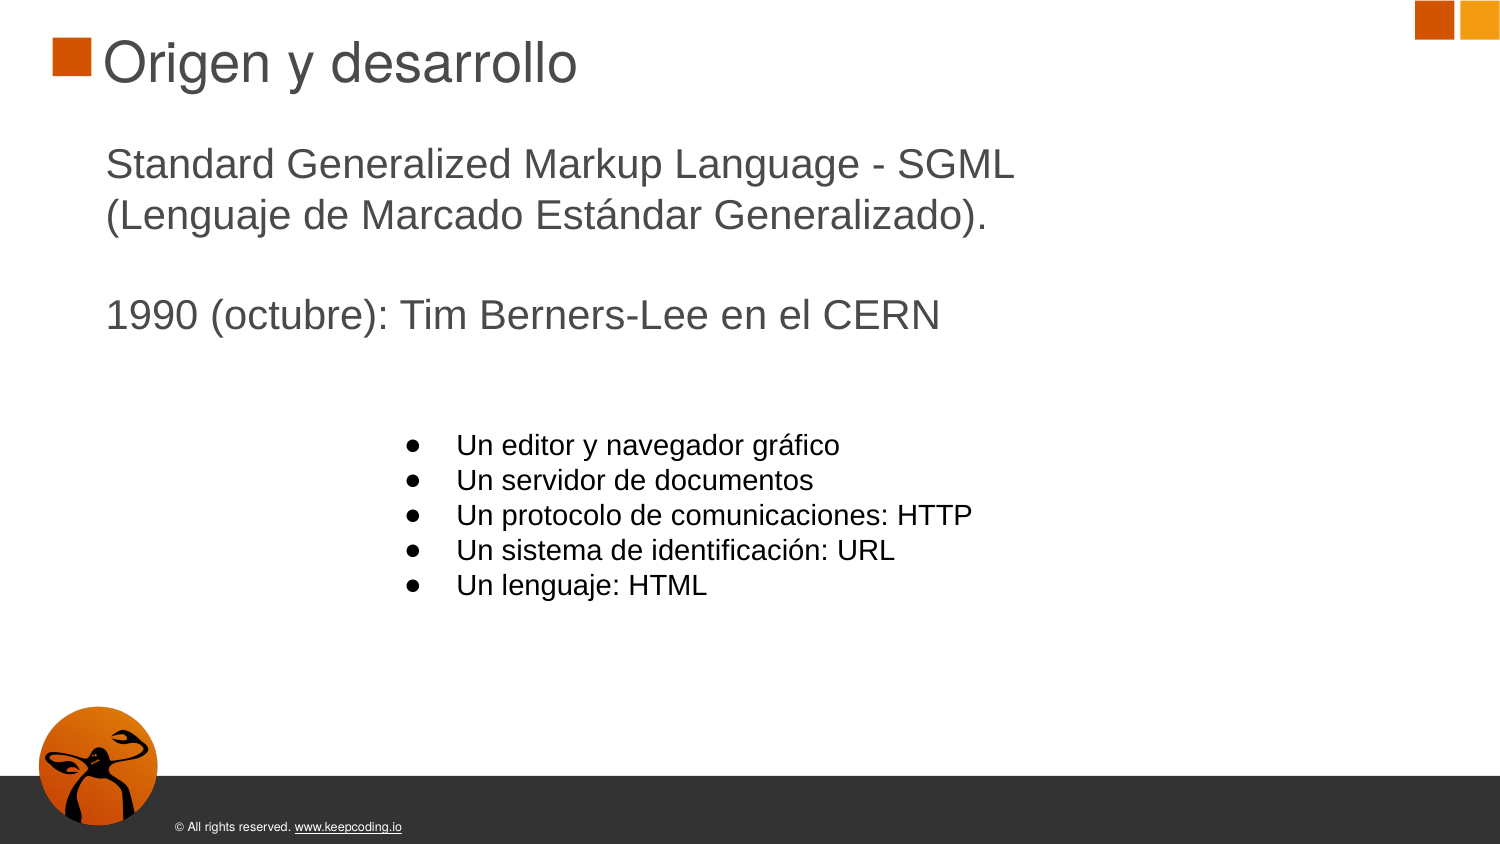

# Origen y desarrollo
Standard Generalized Markup Language - SGML
(Lenguaje de Marcado Estándar Generalizado).

1990 (octubre): Tim Berners-Lee en el CERN
Un editor y navegador gráfico
Un servidor de documentos
Un protocolo de comunicaciones: HTTP
Un sistema de identificación: URL
Un lenguaje: HTML